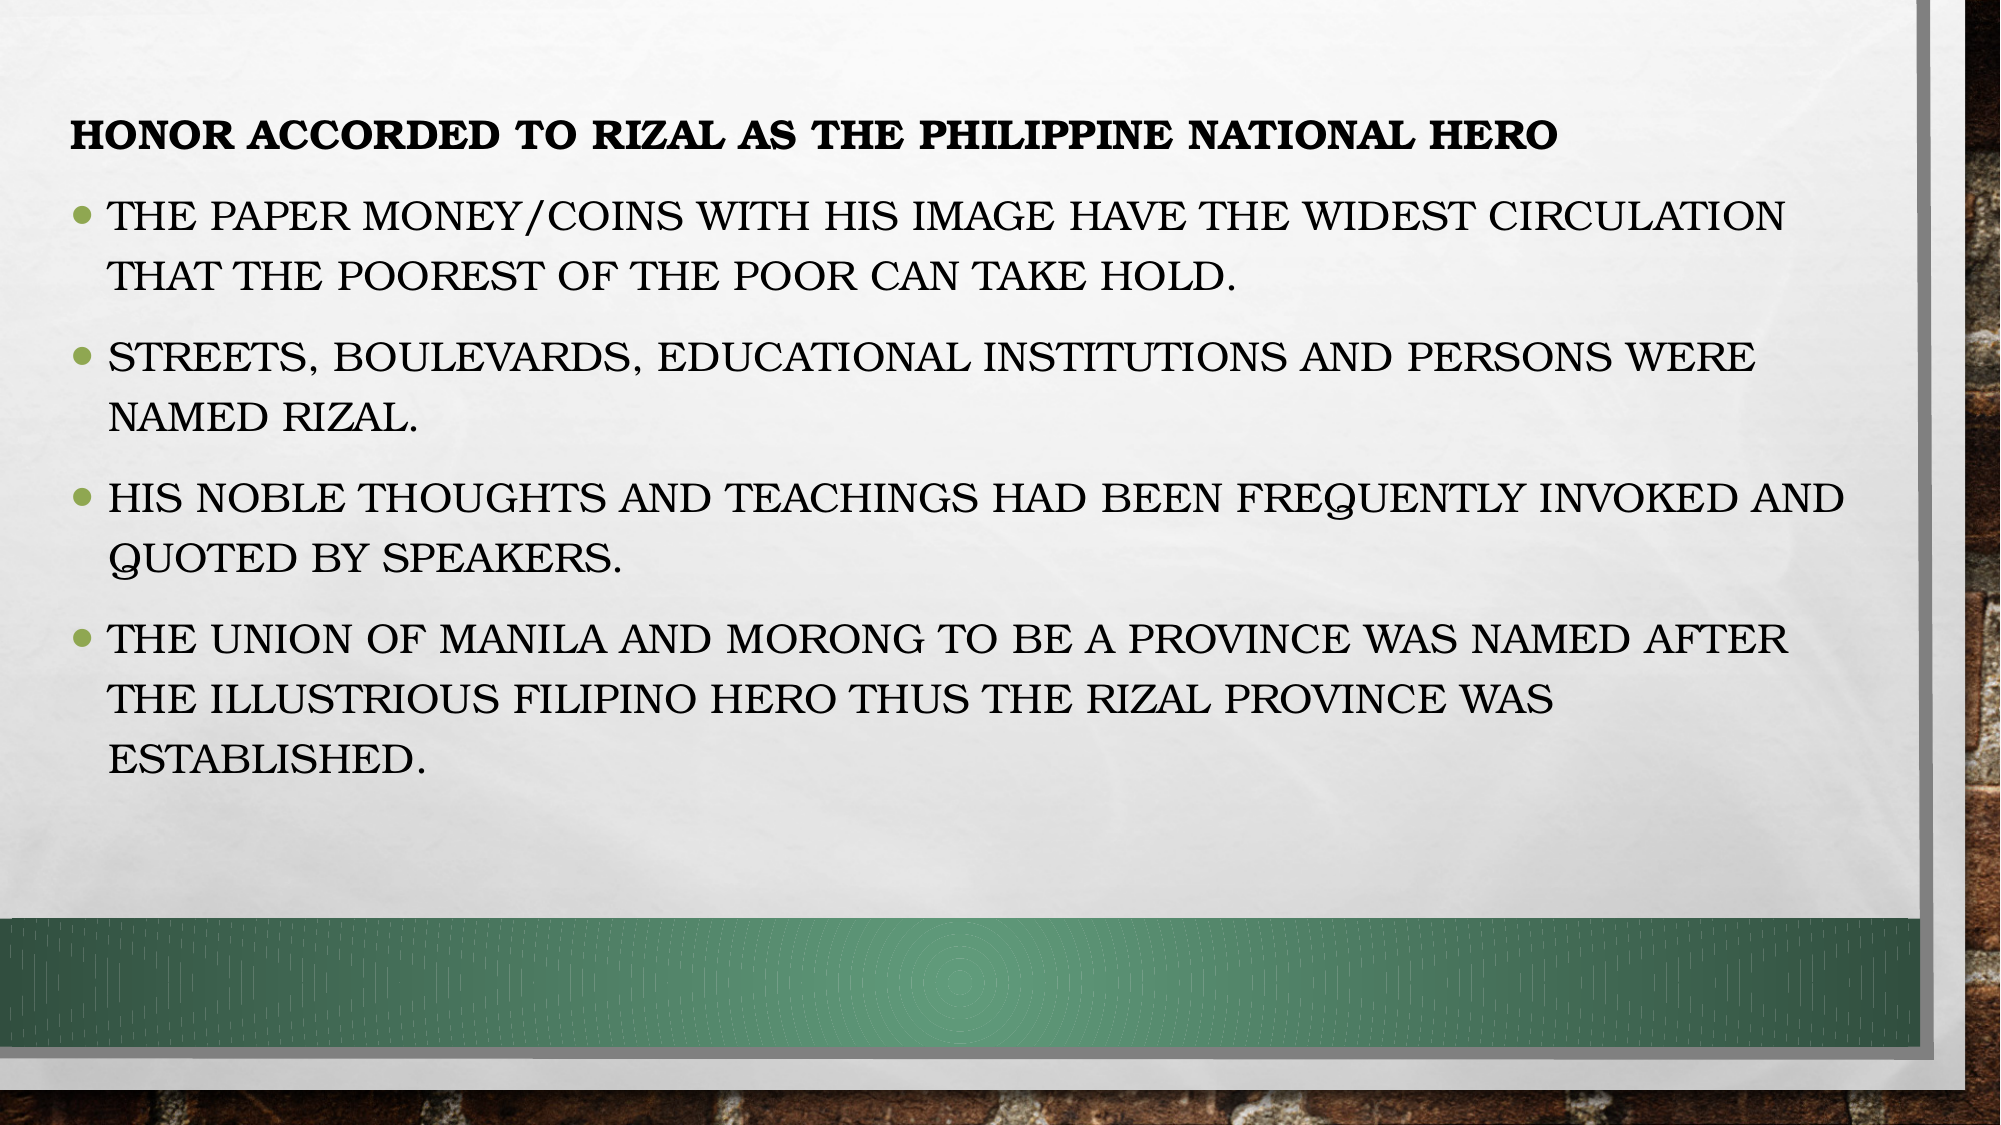

Honor Accorded to Rizal as the Philippine National Hero
The paper money/coins with his image have the widest circulation that the poorest of the poor can take hold.
Streets, boulevards, educational institutions and persons were named Rizal.
His noble thoughts and teachings had been frequently invoked and quoted by speakers.
The union of Manila and Morong to be a province was named after the illustrious Filipino hero thus the Rizal province was established.